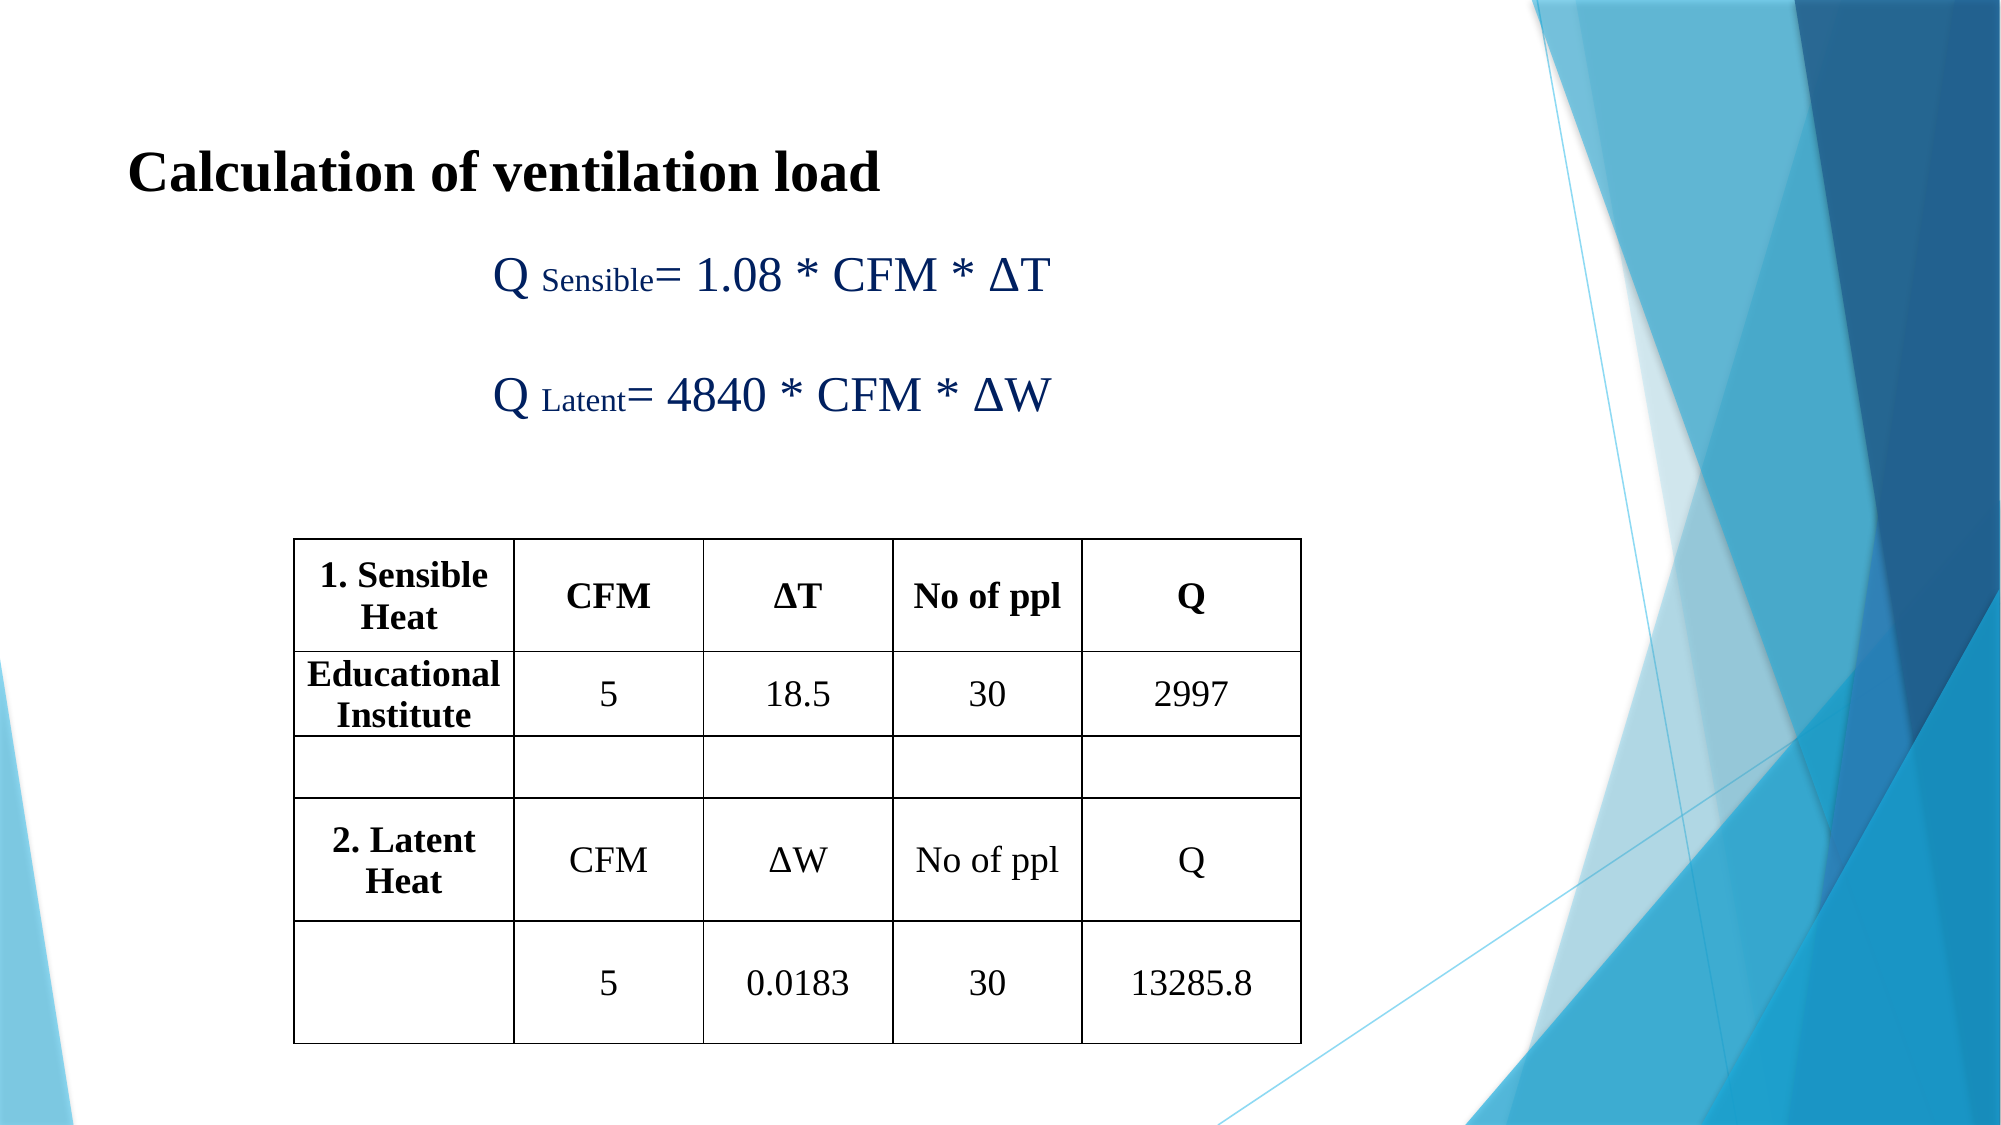

Calculation of ventilation load
Q Sensible= 1.08 * CFM * ΔT

Q Latent= 4840 * CFM * ΔW

| 1. Sensible Heat | CFM | ΔT | No of ppl | Q |
| --- | --- | --- | --- | --- |
| Educational Institute | 5 | 18.5 | 30 | 2997 |
|  |  |  |  |  |
| 2. Latent Heat | CFM | ΔW | No of ppl | Q |
|  | 5 | 0.0183 | 30 | 13285.8 |